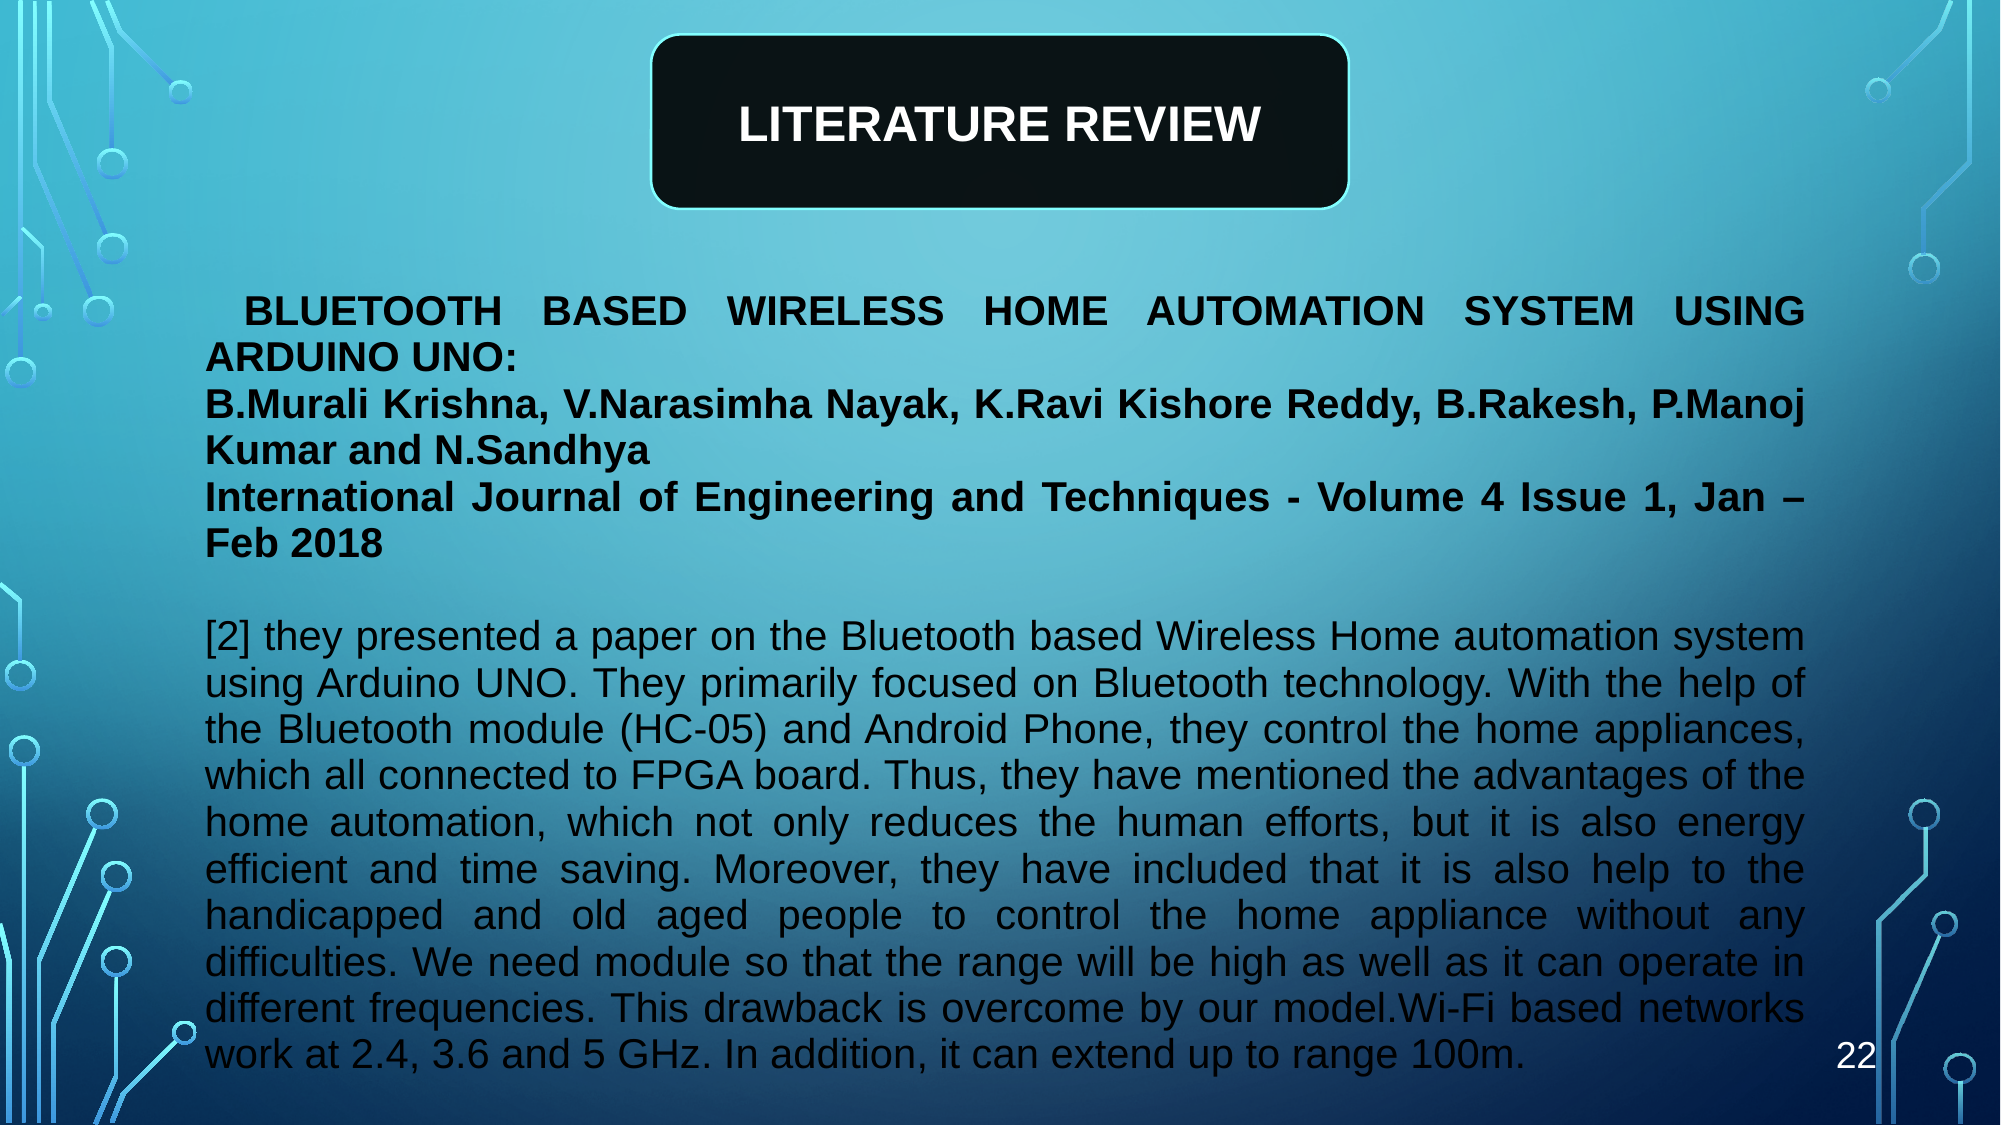

LITERATURE REVIEW
| BLUETOOTH BASED WIRELESS HOME AUTOMATION SYSTEM USING ARDUINO UNO: B.Murali Krishna, V.Narasimha Nayak, K.Ravi Kishore Reddy, B.Rakesh, P.Manoj Kumar and N.Sandhya International Journal of Engineering and Techniques - Volume 4 Issue 1, Jan – Feb 2018 [2] they presented a paper on the Bluetooth based Wireless Home automation system using Arduino UNO. They primarily focused on Bluetooth technology. With the help of the Bluetooth module (HC-05) and Android Phone, they control the home appliances, which all connected to FPGA board. Thus, they have mentioned the advantages of the home automation, which not only reduces the human efforts, but it is also energy efficient and time saving. Moreover, they have included that it is also help to the handicapped and old aged people to control the home appliance without any difficulties. We need module so that the range will be high as well as it can operate in different frequencies. This drawback is overcome by our model.Wi-Fi based networks work at 2.4, 3.6 and 5 GHz. In addition, it can extend up to range 100m. |
| --- |
| 22 |
| --- |